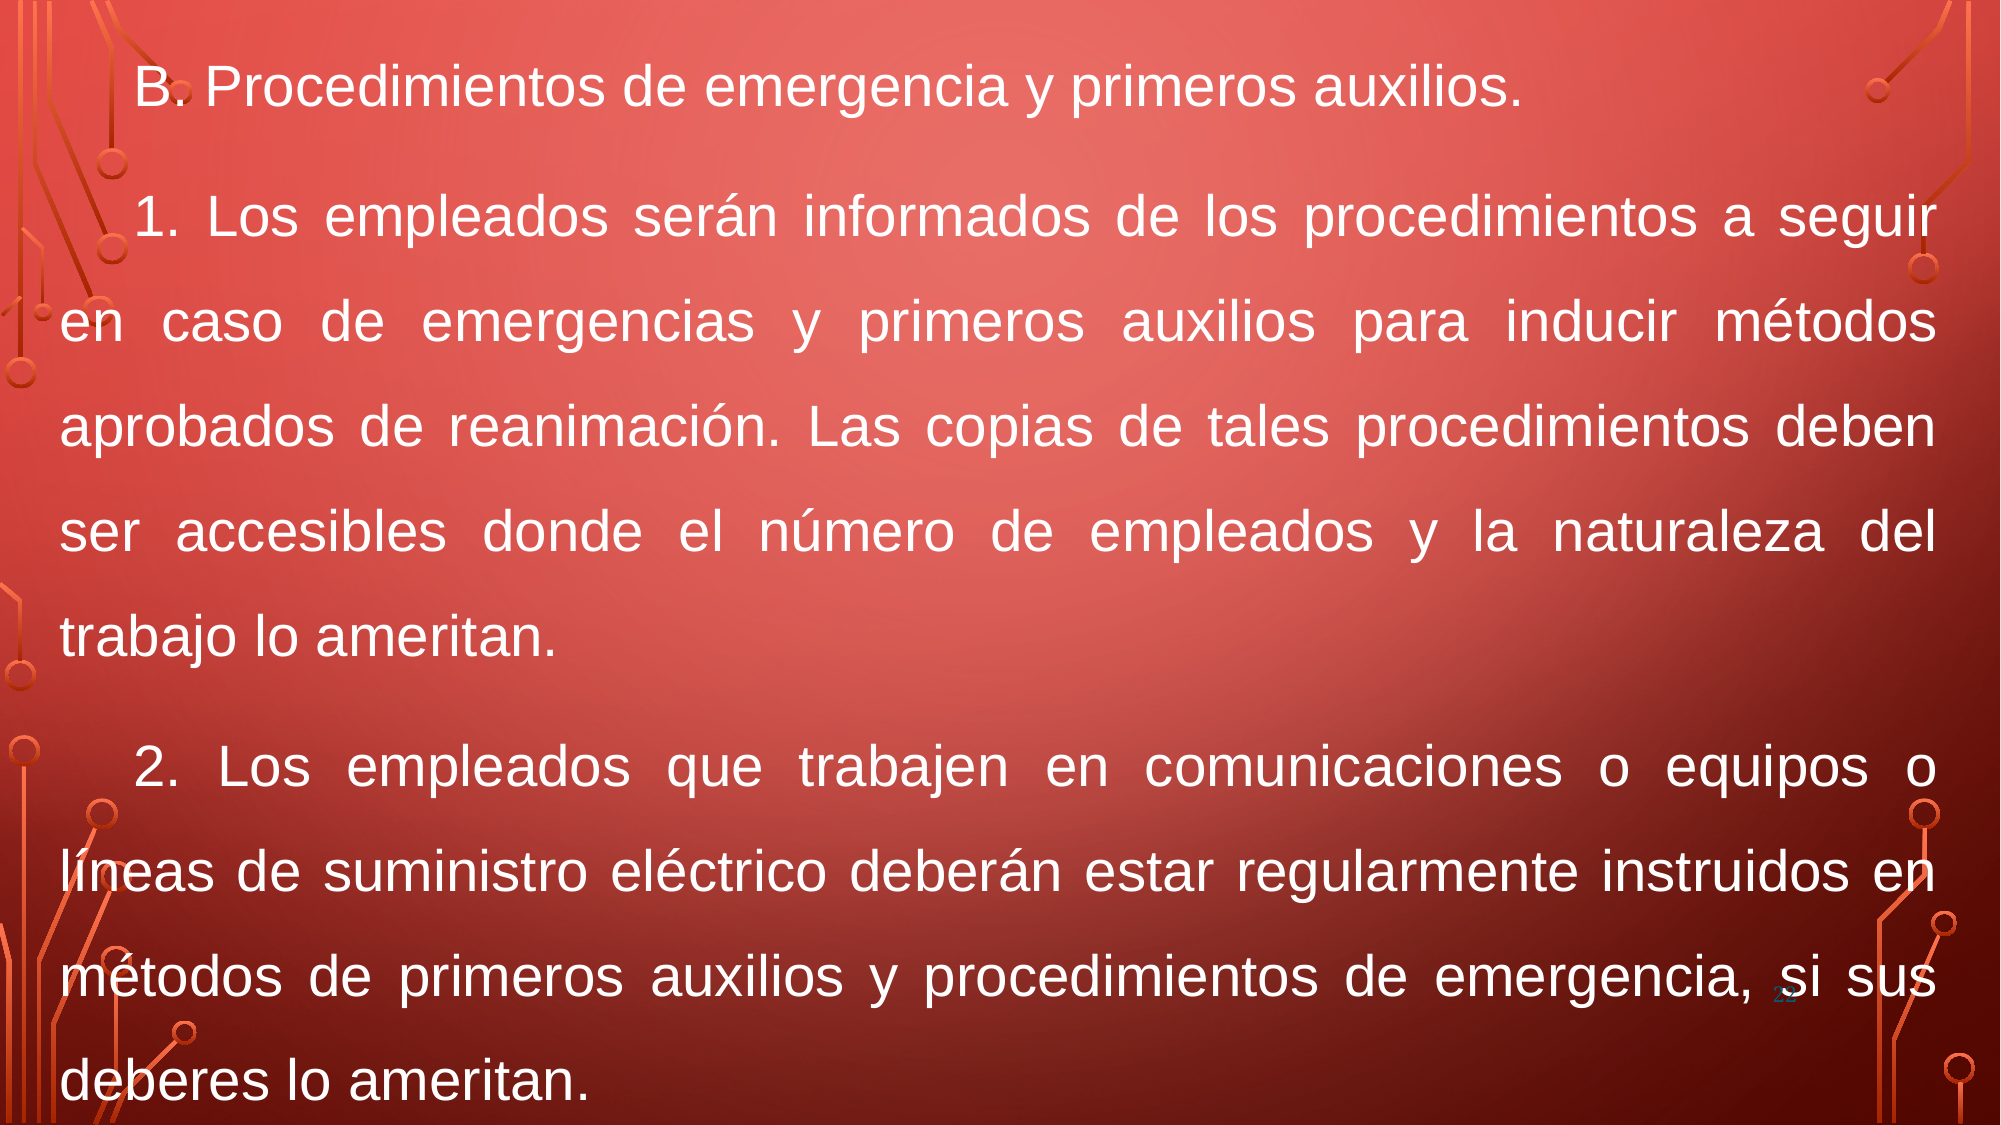

B. Procedimientos de emergencia y primeros auxilios.
1. Los empleados serán informados de los procedimientos a seguir en caso de emergencias y primeros auxilios para inducir métodos aprobados de reanimación. Las copias de tales procedimientos deben ser accesibles donde el número de empleados y la naturaleza del trabajo lo ameritan.
2. Los empleados que trabajen en comunicaciones o equipos o líneas de suministro eléctrico deberán estar regularmente instruidos en métodos de primeros auxilios y procedimientos de emergencia, si sus deberes lo ameritan.
22